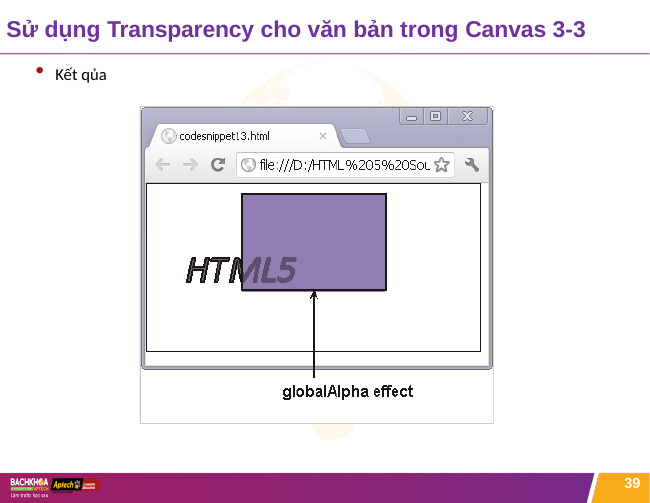

# Sử dụng Transparency cho văn bản trong Canvas 3-3
Kết qủa

39